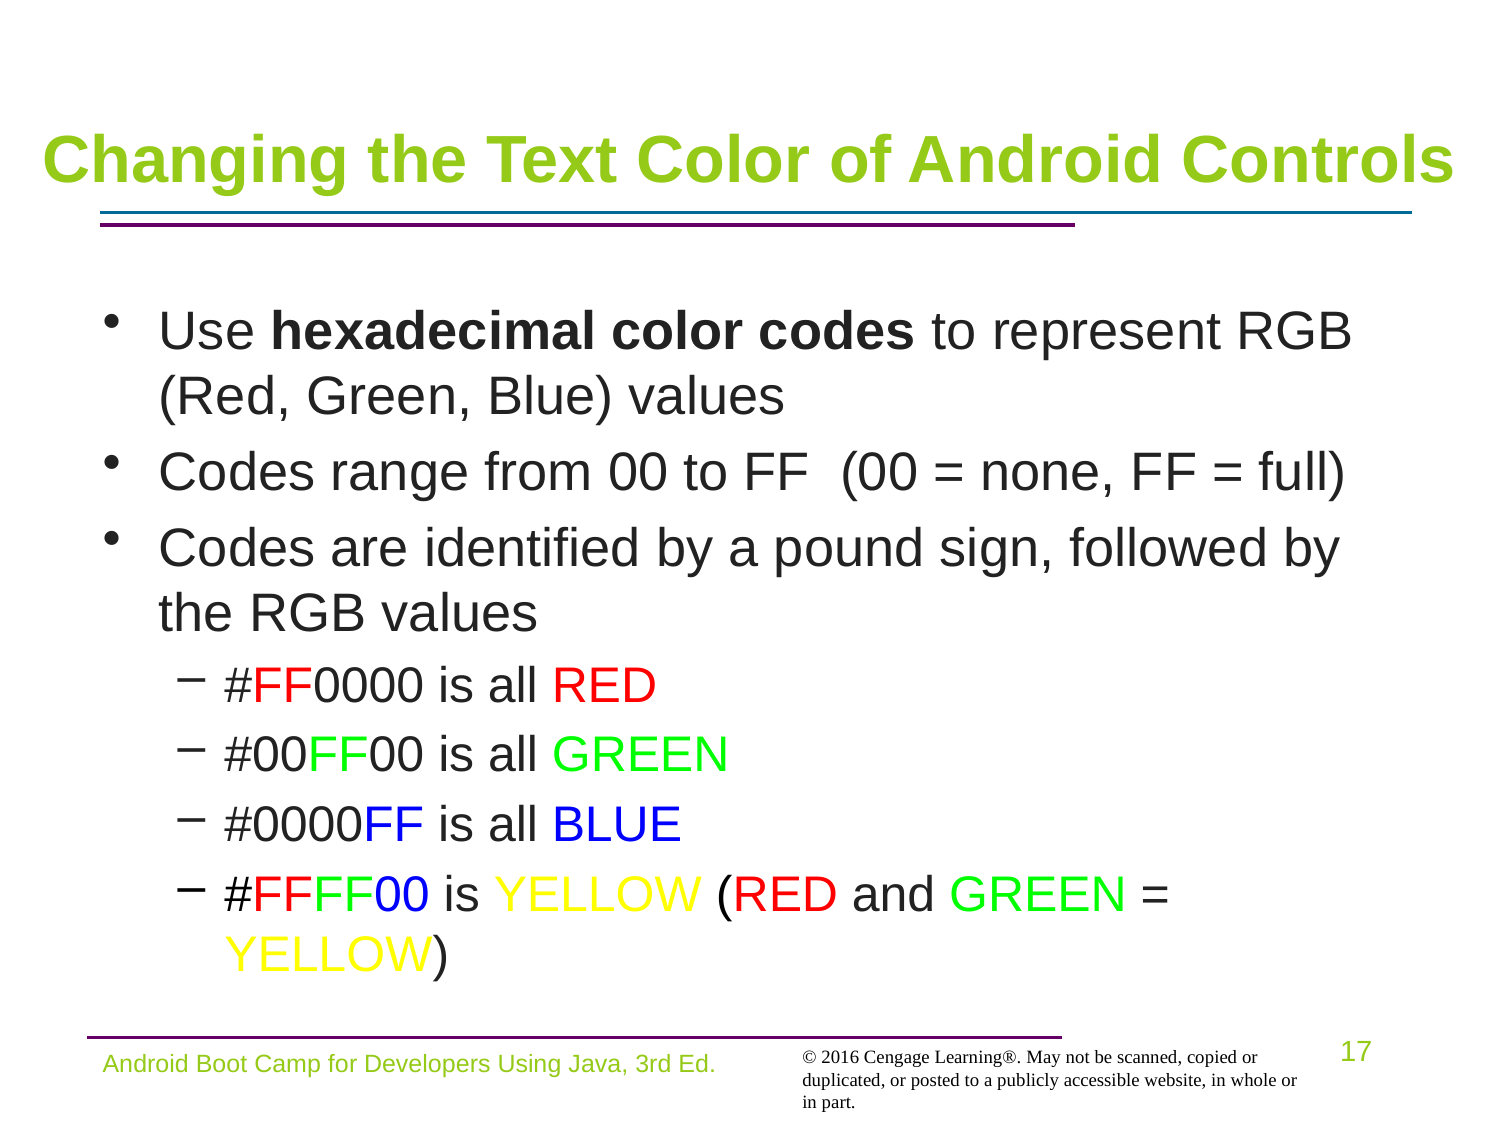

# Changing the Text Color of Android Controls
Use hexadecimal color codes to represent RGB (Red, Green, Blue) values
Codes range from 00 to FF  (00 = none, FF = full)
Codes are identified by a pound sign, followed by the RGB values
#FF0000 is all RED
#00FF00 is all GREEN
#0000FF is all BLUE
#FFFF00 is YELLOW (RED and GREEN = YELLOW)
Android Boot Camp for Developers Using Java, 3rd Ed.
17